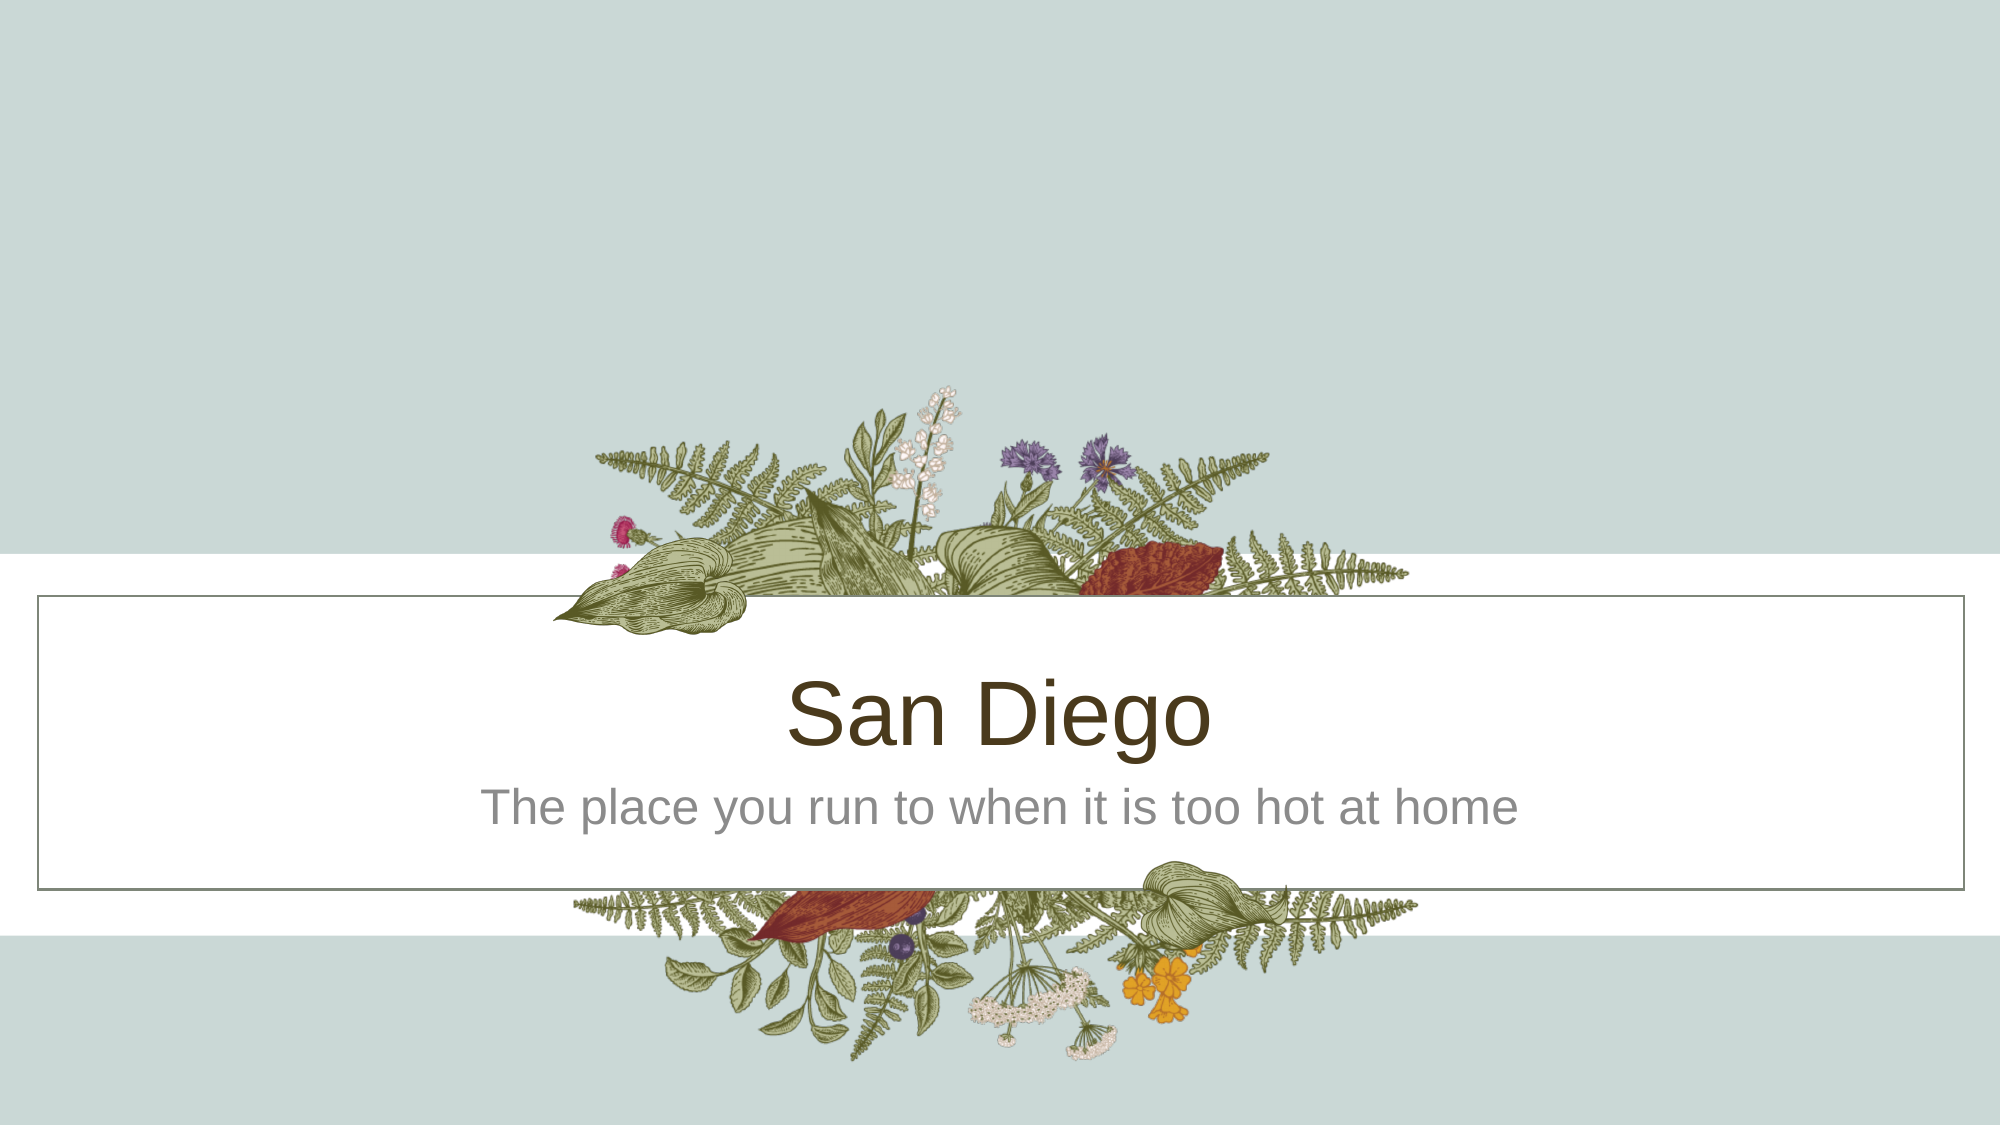

# San Diego
The place you run to when it is too hot at home